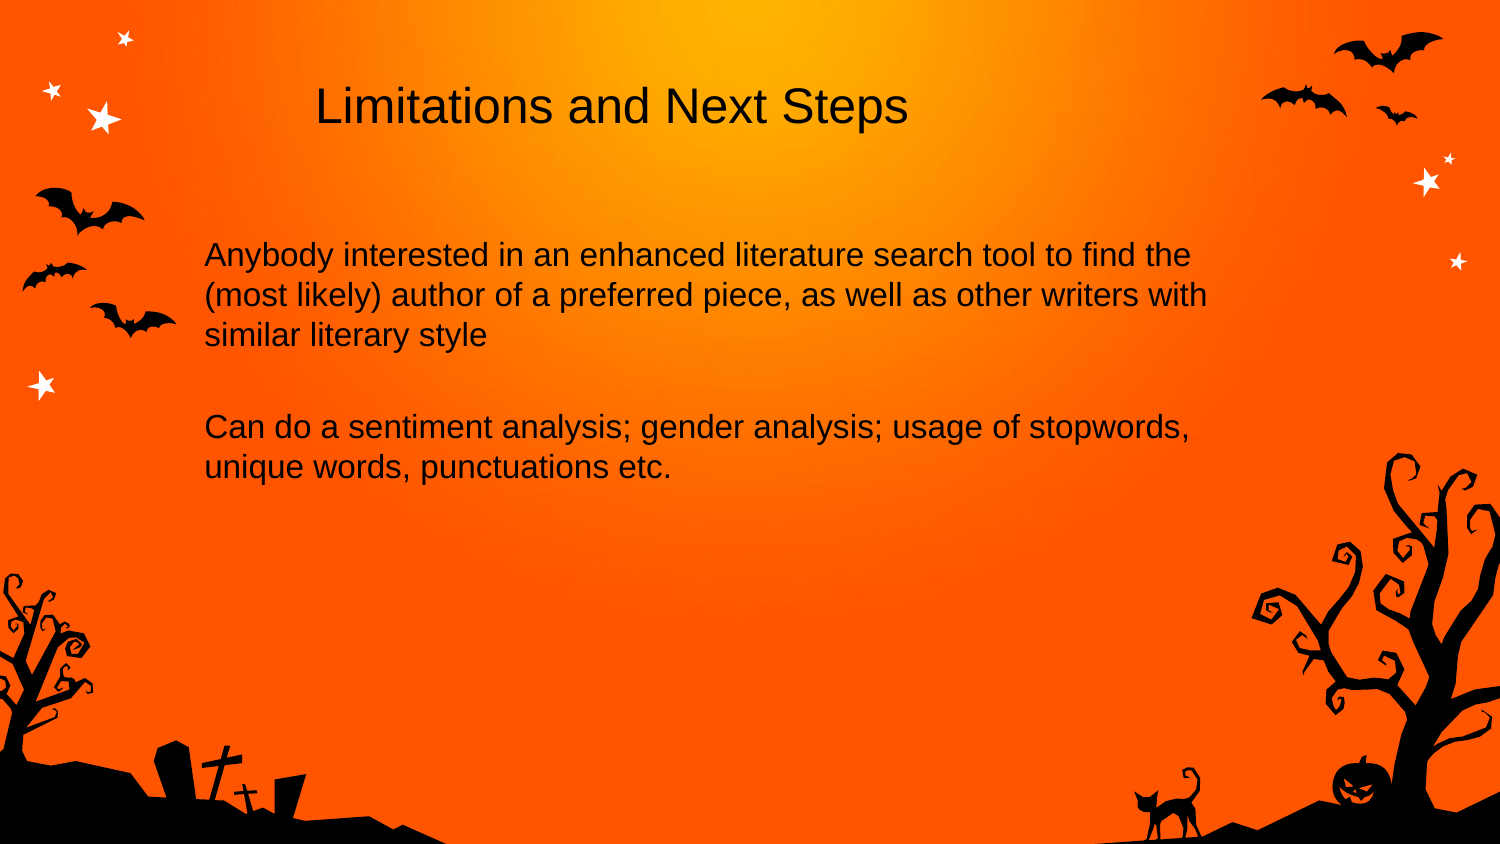

Limitations and Next Steps
Anybody interested in an enhanced literature search tool to find the (most likely) author of a preferred piece, as well as other writers with similar literary style

Can do a sentiment analysis; gender analysis; usage of stopwords, unique words, punctuations etc.